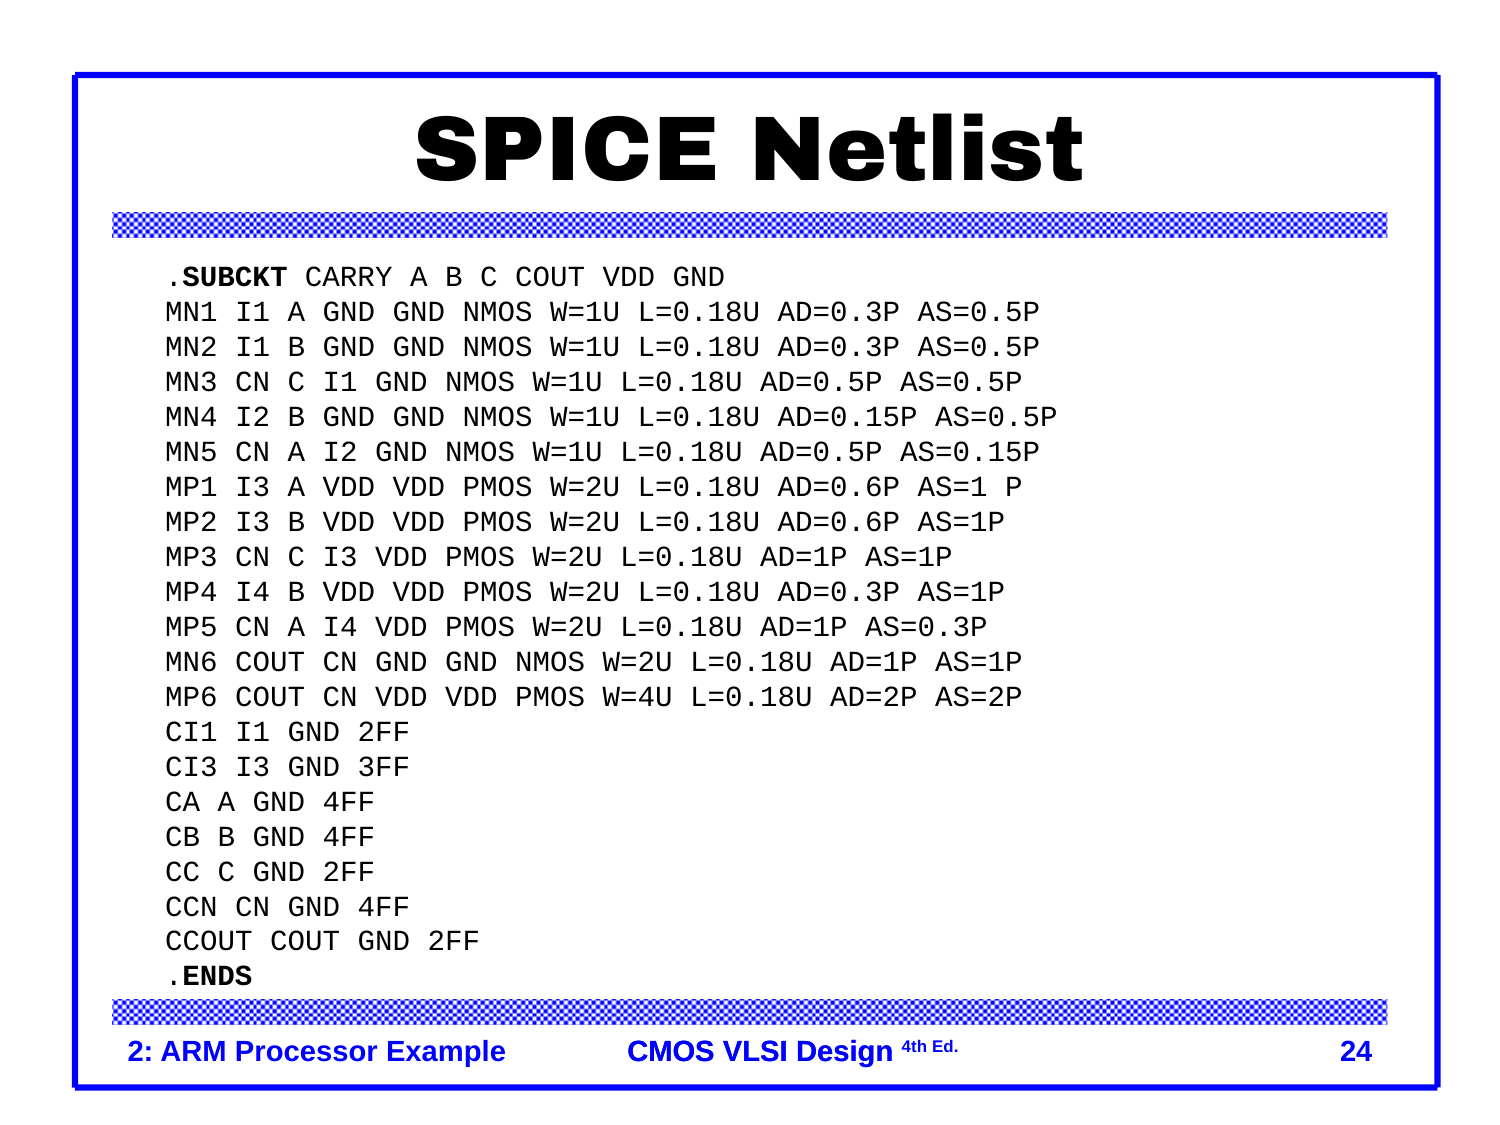

# SPICE Netlist
.SUBCKT CARRY A B C COUT VDD GND
MN1 I1 A GND GND NMOS W=1U L=0.18U AD=0.3P AS=0.5P
MN2 I1 B GND GND NMOS W=1U L=0.18U AD=0.3P AS=0.5P
MN3 CN C I1 GND NMOS W=1U L=0.18U AD=0.5P AS=0.5P
MN4 I2 B GND GND NMOS W=1U L=0.18U AD=0.15P AS=0.5P
MN5 CN A I2 GND NMOS W=1U L=0.18U AD=0.5P AS=0.15P
MP1 I3 A VDD VDD PMOS W=2U L=0.18U AD=0.6P AS=1 P
MP2 I3 B VDD VDD PMOS W=2U L=0.18U AD=0.6P AS=1P
MP3 CN C I3 VDD PMOS W=2U L=0.18U AD=1P AS=1P
MP4 I4 B VDD VDD PMOS W=2U L=0.18U AD=0.3P AS=1P
MP5 CN A I4 VDD PMOS W=2U L=0.18U AD=1P AS=0.3P
MN6 COUT CN GND GND NMOS W=2U L=0.18U AD=1P AS=1P
MP6 COUT CN VDD VDD PMOS W=4U L=0.18U AD=2P AS=2P
CI1 I1 GND 2FF
CI3 I3 GND 3FF
CA A GND 4FF
CB B GND 4FF
CC C GND 2FF
CCN CN GND 4FF
CCOUT COUT GND 2FF
.ENDS
2: ARM Processor Example
24